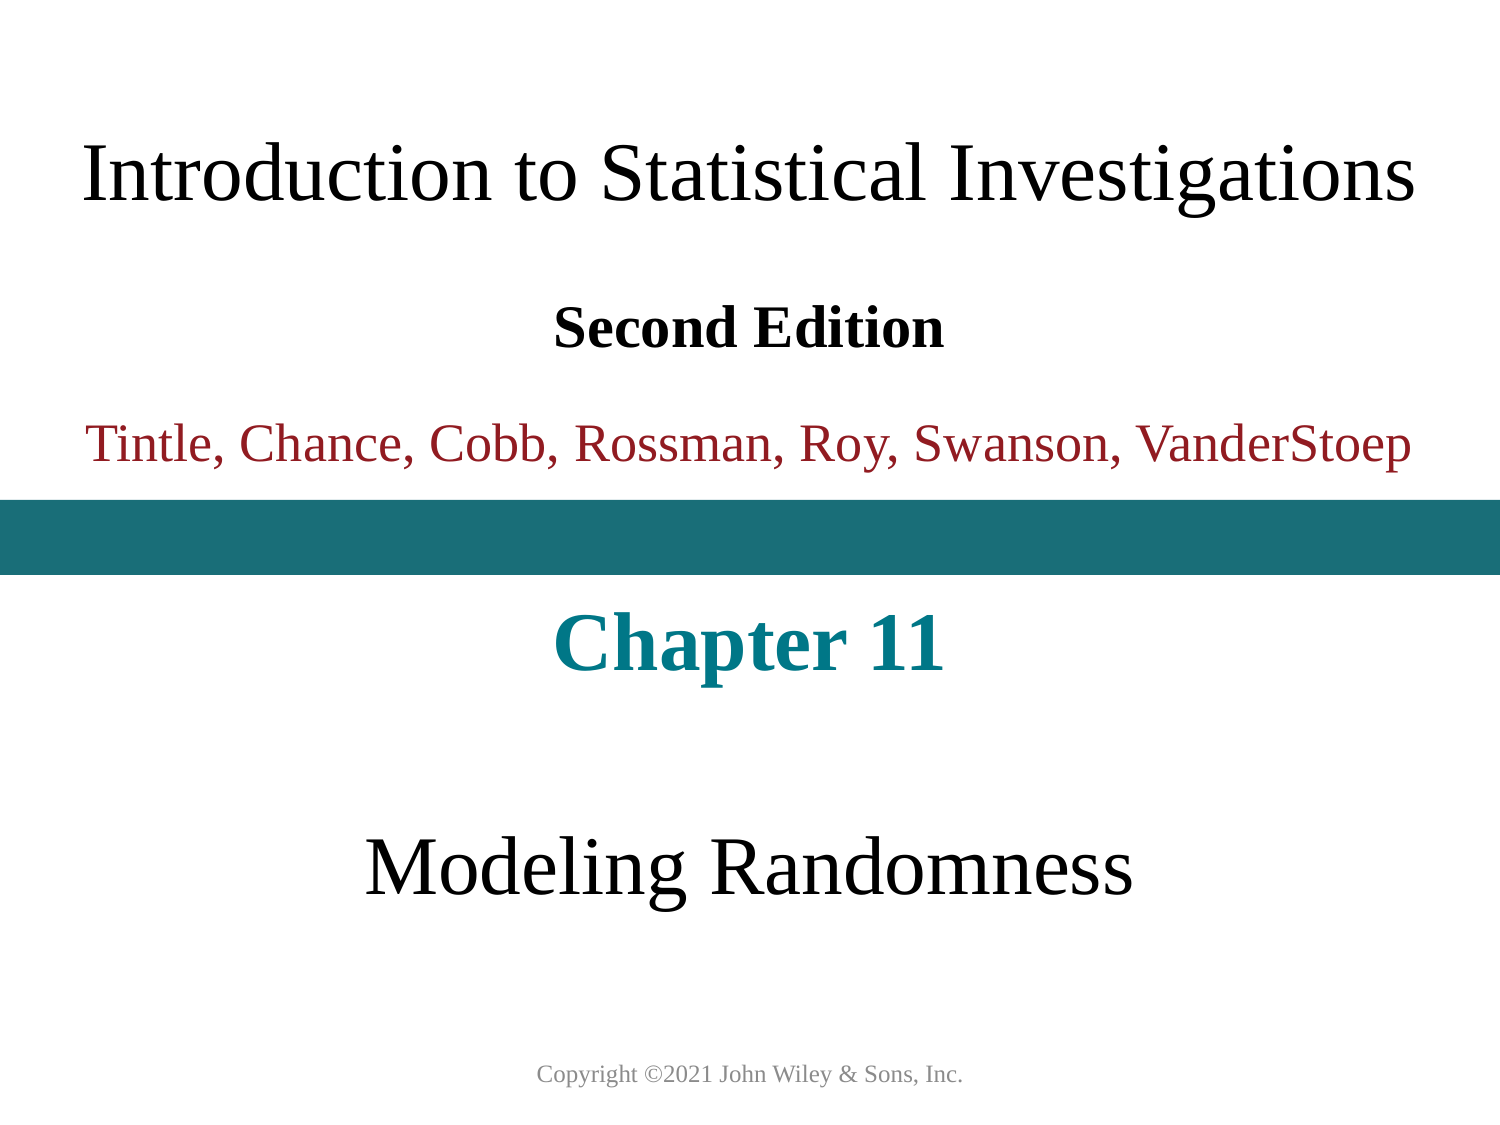

# Introduction to Statistical Investigations
Second Edition
Tintle, Chance, Cobb, Rossman, Roy, Swanson, VanderStoep
Chapter 11
Modeling Randomness
This slide deck contains animations. Please disable animations if they cause issues with your device.
Copyright ©2021 John Wiley & Sons, Inc.